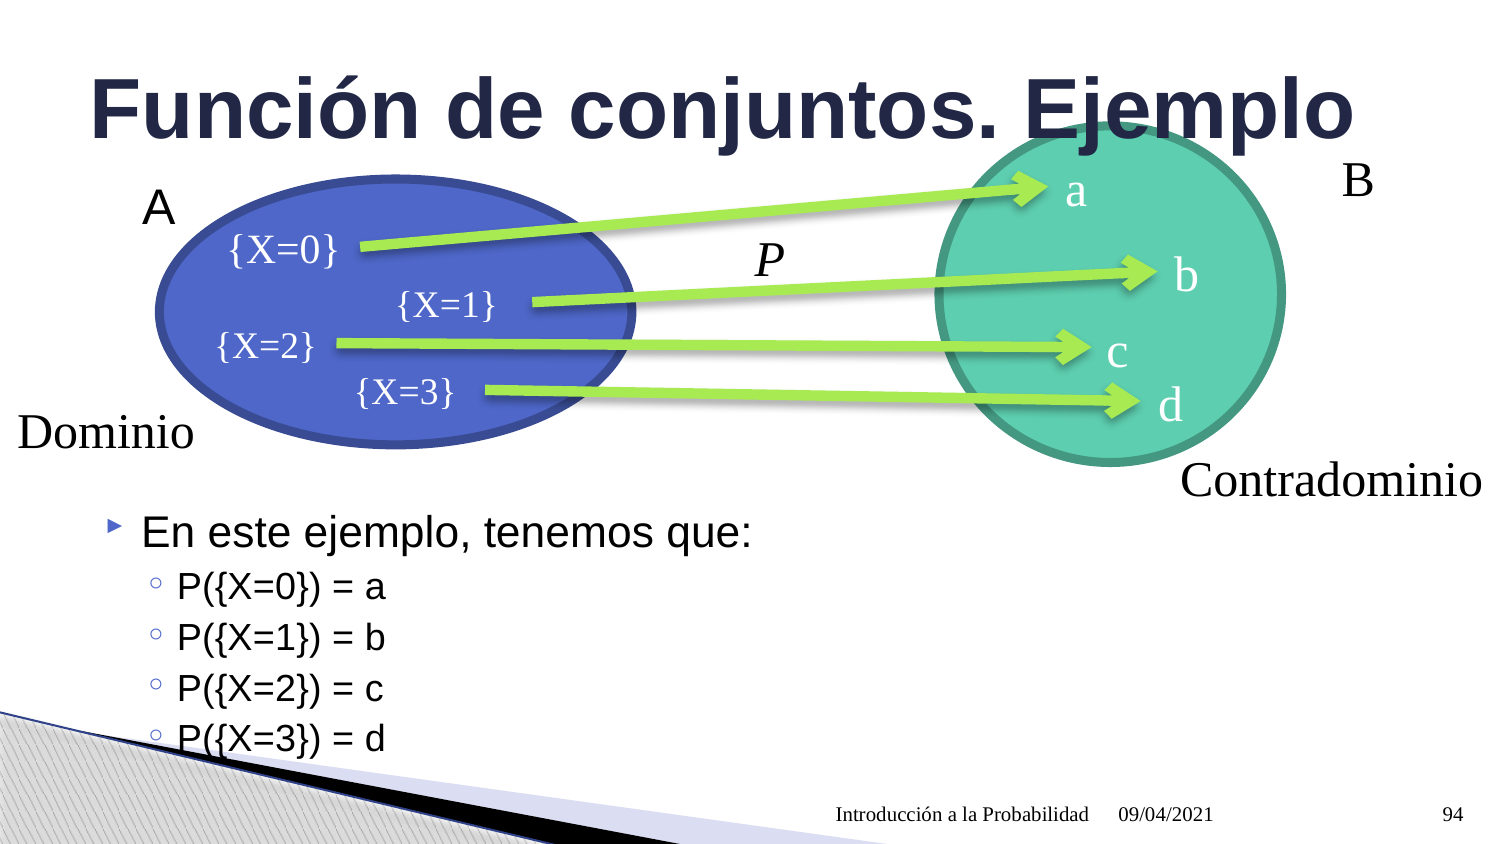

# Función de conjuntos. Ejemplo

B
A

{X=0}
{X=1}
{X=2}
{X=3}
Dominio
Contradominio
a
P
b
c
d
En este ejemplo, tenemos que:
P({X=0}) = a
P({X=1}) = b
P({X=2}) = c
P({X=3}) = d
Introducción a la Probabilidad
09/04/2021
94